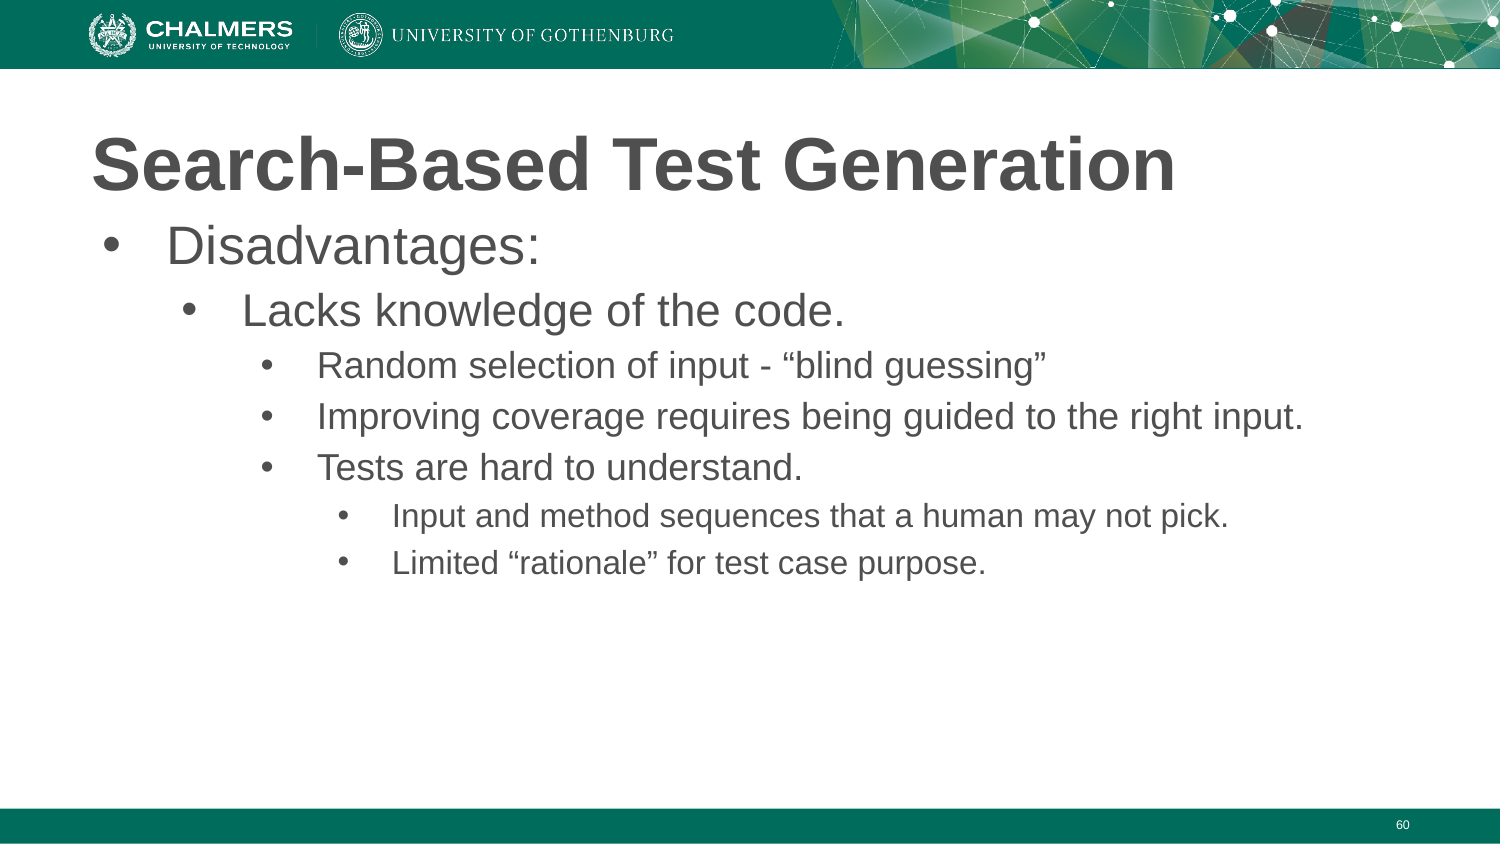

# Search-Based Test Generation
Disadvantages:
Lacks knowledge of the code.
Random selection of input - “blind guessing”
Improving coverage requires being guided to the right input.
Tests are hard to understand.
Input and method sequences that a human may not pick.
Limited “rationale” for test case purpose.
60